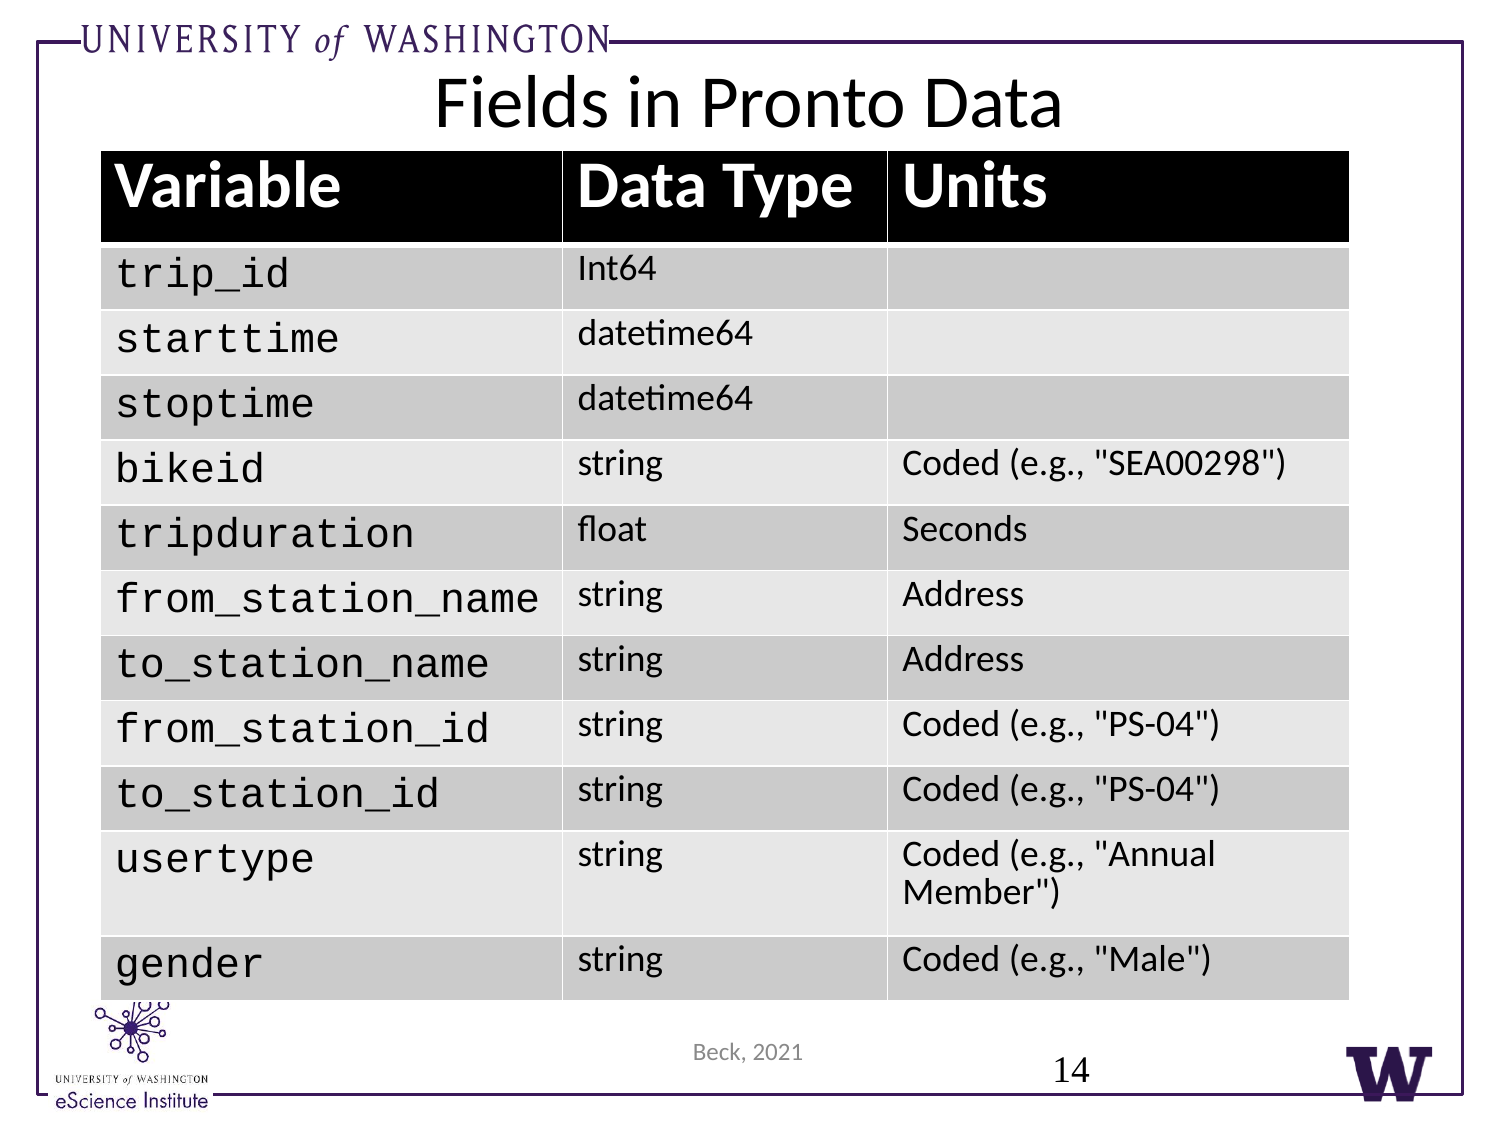

# Fields in Pronto Data
| Variable | Data Type | Units |
| --- | --- | --- |
| trip\_id | Int64 |  |
| starttime | datetime64 |  |
| stoptime | datetime64 |  |
| bikeid | string | Coded (e.g., "SEA00298") |
| tripduration | float | Seconds |
| from\_station\_name | string | Address |
| to\_station\_name | string | Address |
| from\_station\_id | string | Coded (e.g., "PS-04") |
| to\_station\_id | string | Coded (e.g., "PS-04") |
| usertype | string | Coded (e.g., "Annual Member") |
| gender | string | Coded (e.g., "Male") |
Beck, 2021
14